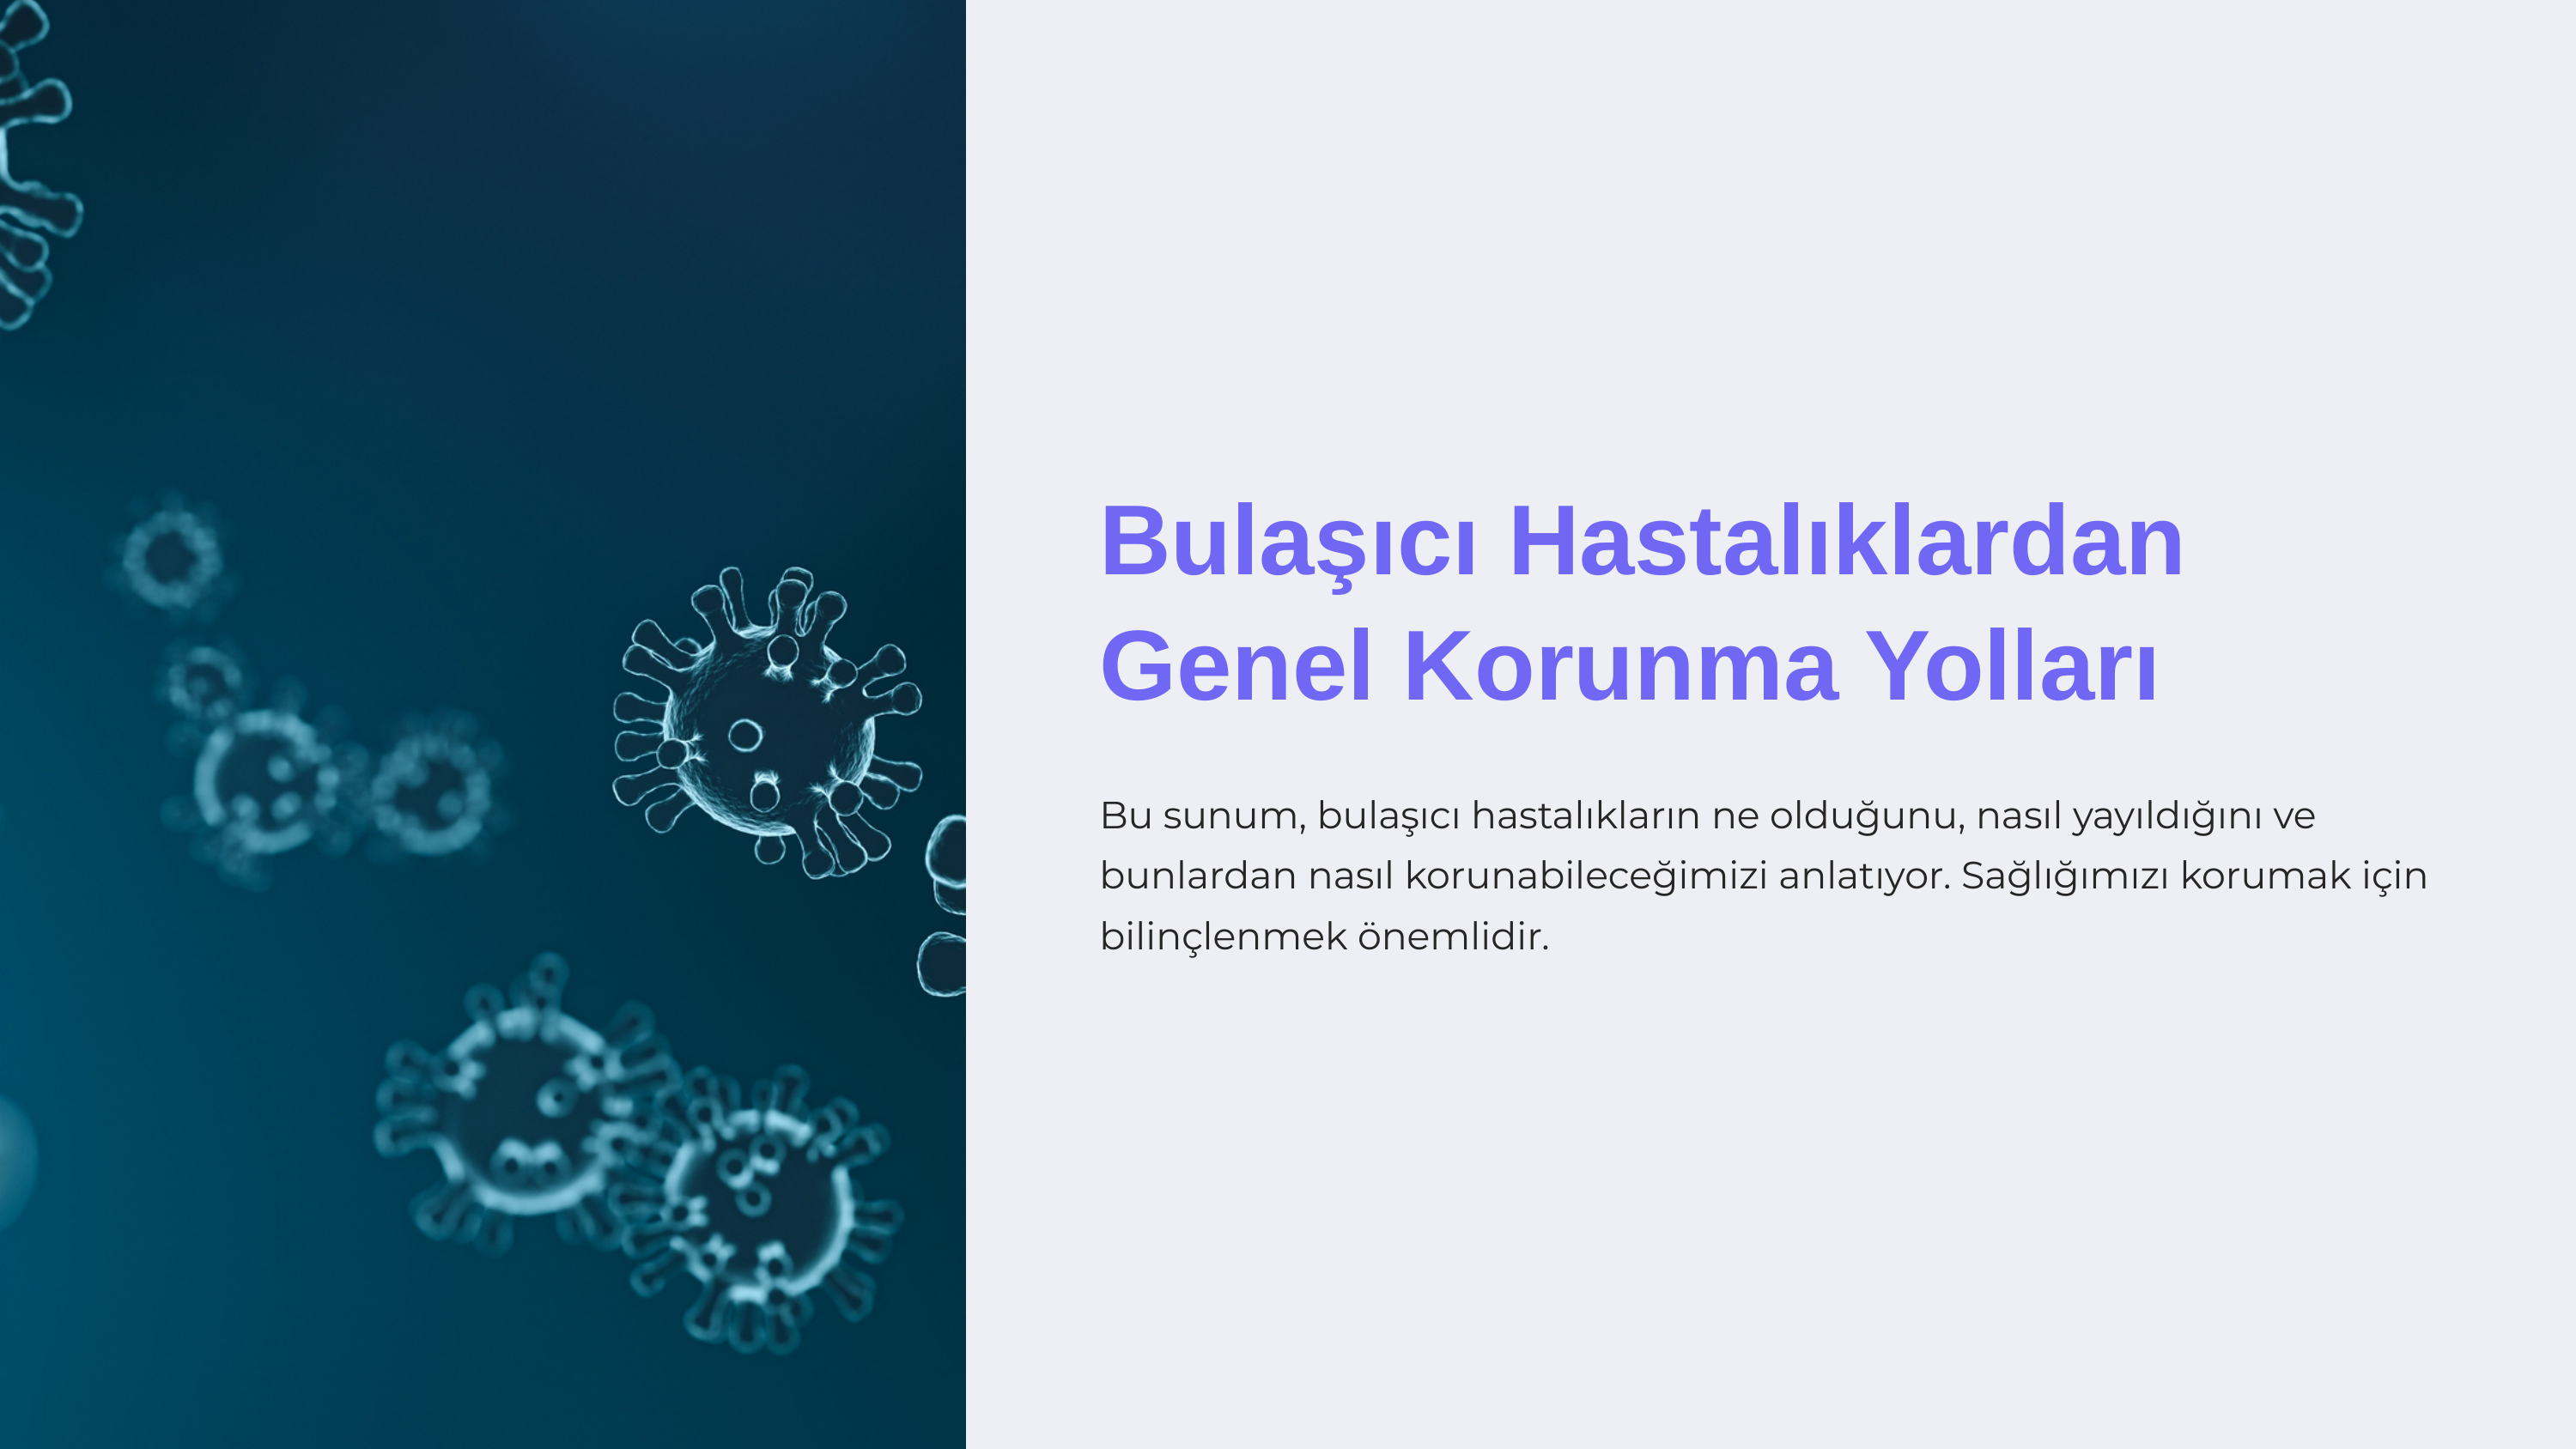

Bulaşıcı Hastalıklardan Genel Korunma Yolları
Bu sunum, bulaşıcı hastalıkların ne olduğunu, nasıl yayıldığını ve bunlardan nasıl korunabileceğimizi anlatıyor. Sağlığımızı korumak için bilinçlenmek önemlidir.